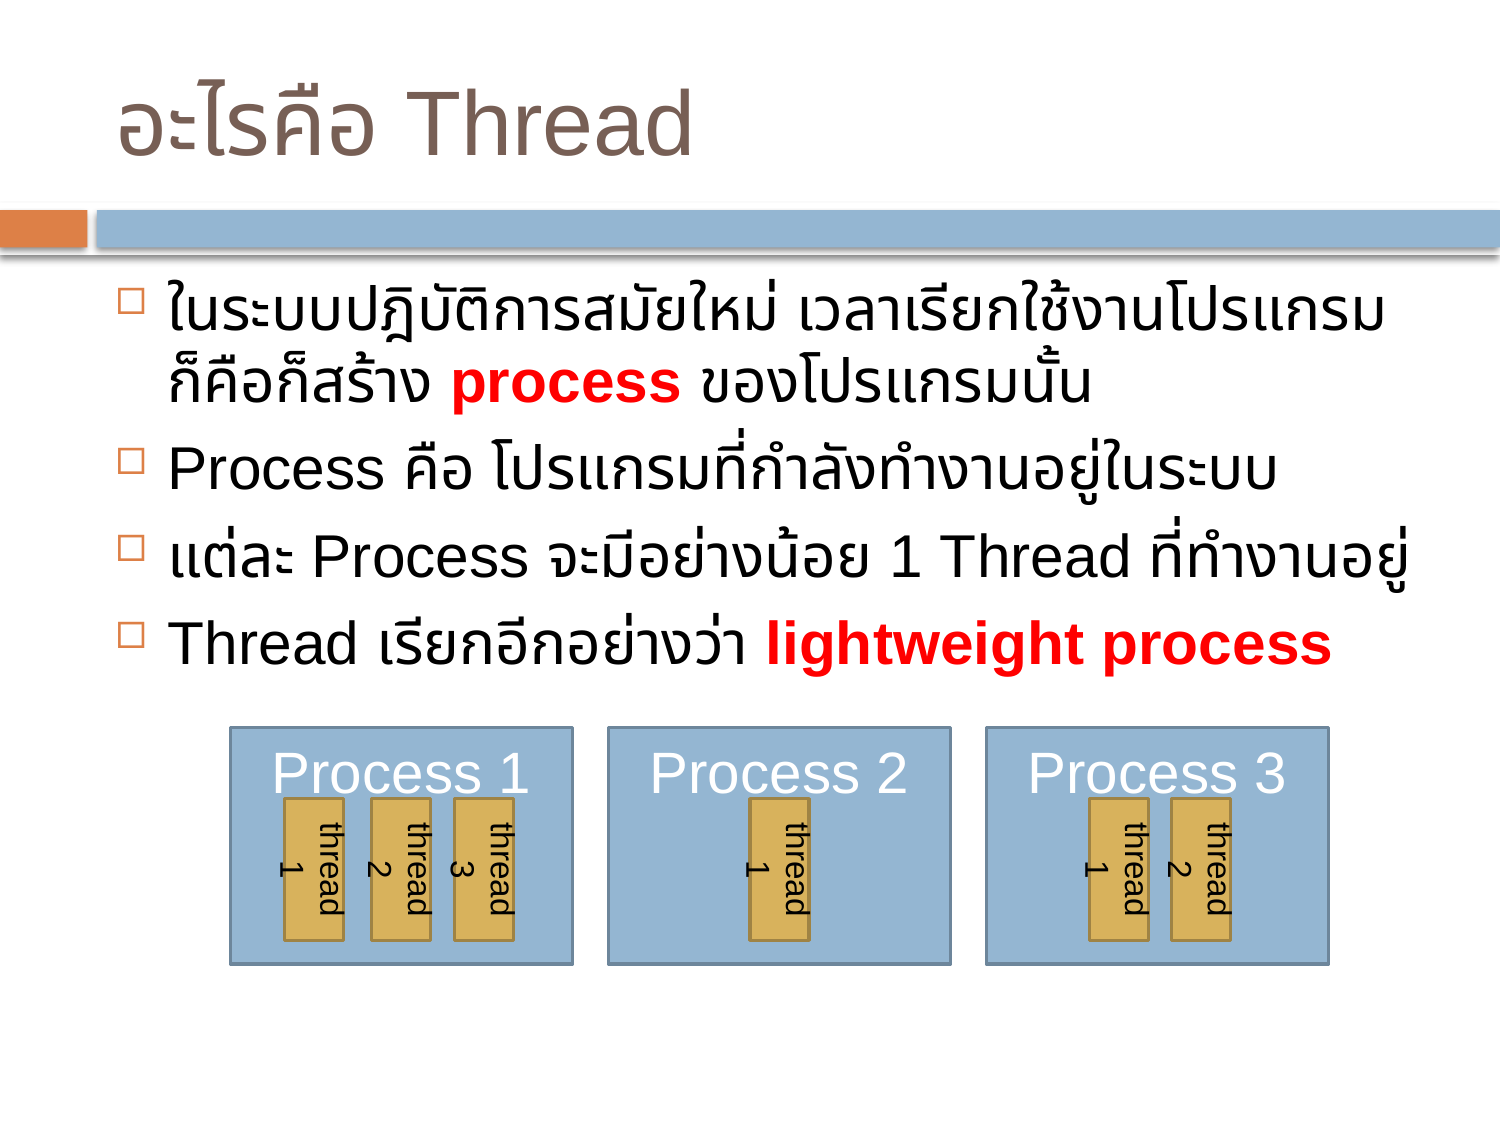

# อะไรคือ Thread
ในระบบปฎิบัติการสมัยใหม่ เวลาเรียกใช้งานโปรแกรมก็คือก็สร้าง process ของโปรแกรมนั้น
Process คือ โปรแกรมที่กำลังทำงานอยู่ในระบบ
แต่ละ Process จะมีอย่างน้อย 1 Thread ที่ทำงานอยู่
Thread เรียกอีกอย่างว่า lightweight process
Process 1
Process 2
Process 3
thread1
thread2
thread3
thread1
thread1
thread2